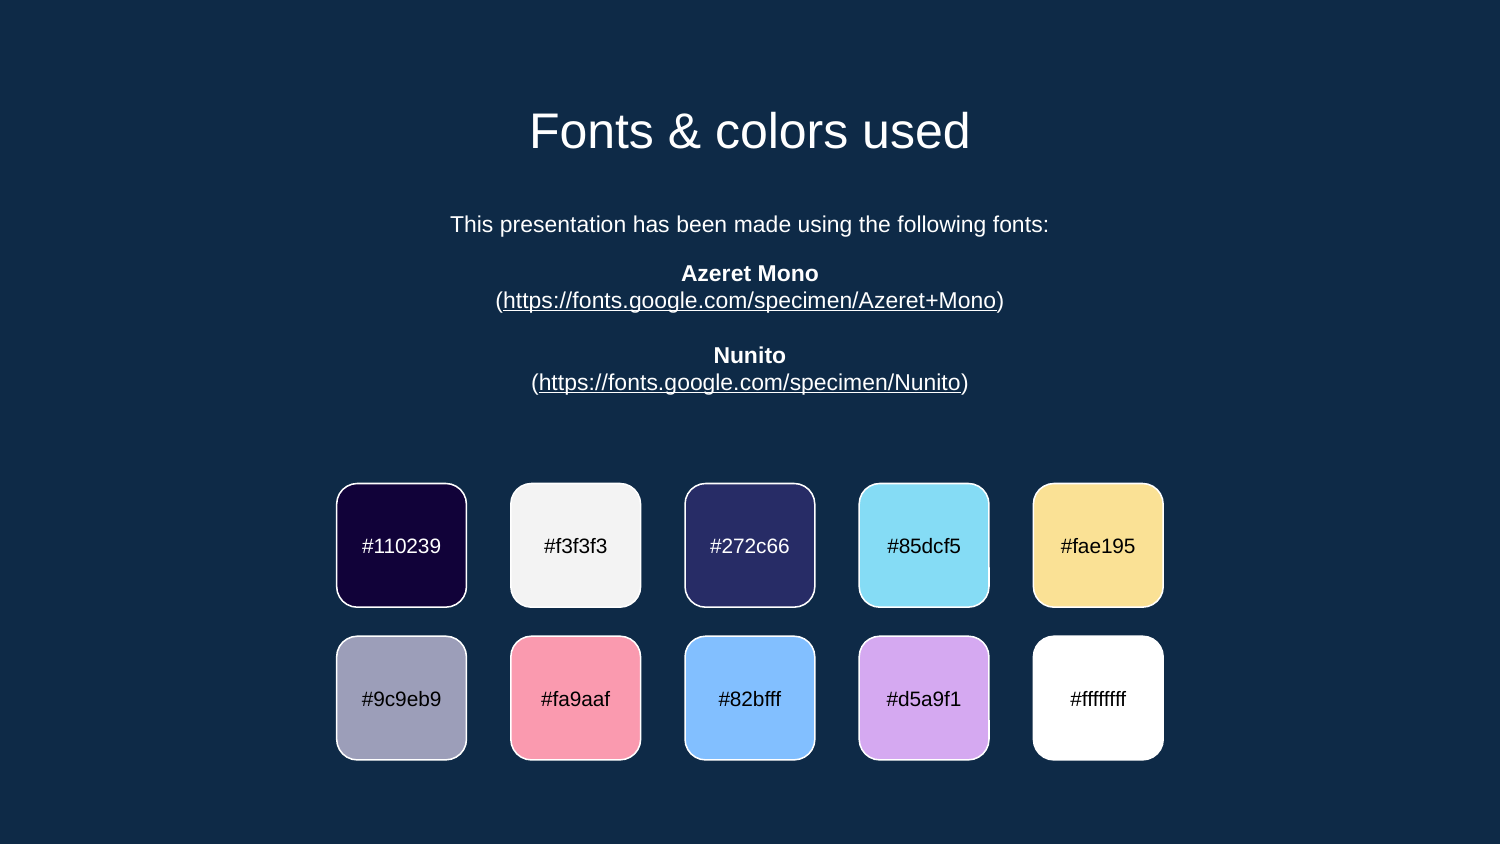

# Fonts & colors used
This presentation has been made using the following fonts:
Azeret Mono
(https://fonts.google.com/specimen/Azeret+Mono)

Nunito
(https://fonts.google.com/specimen/Nunito)

#110239
#f3f3f3
#272c66
#85dcf5
#fae195

#9c9eb9
#fa9aaf
#82bfff
#d5a9f1
#ffffffff